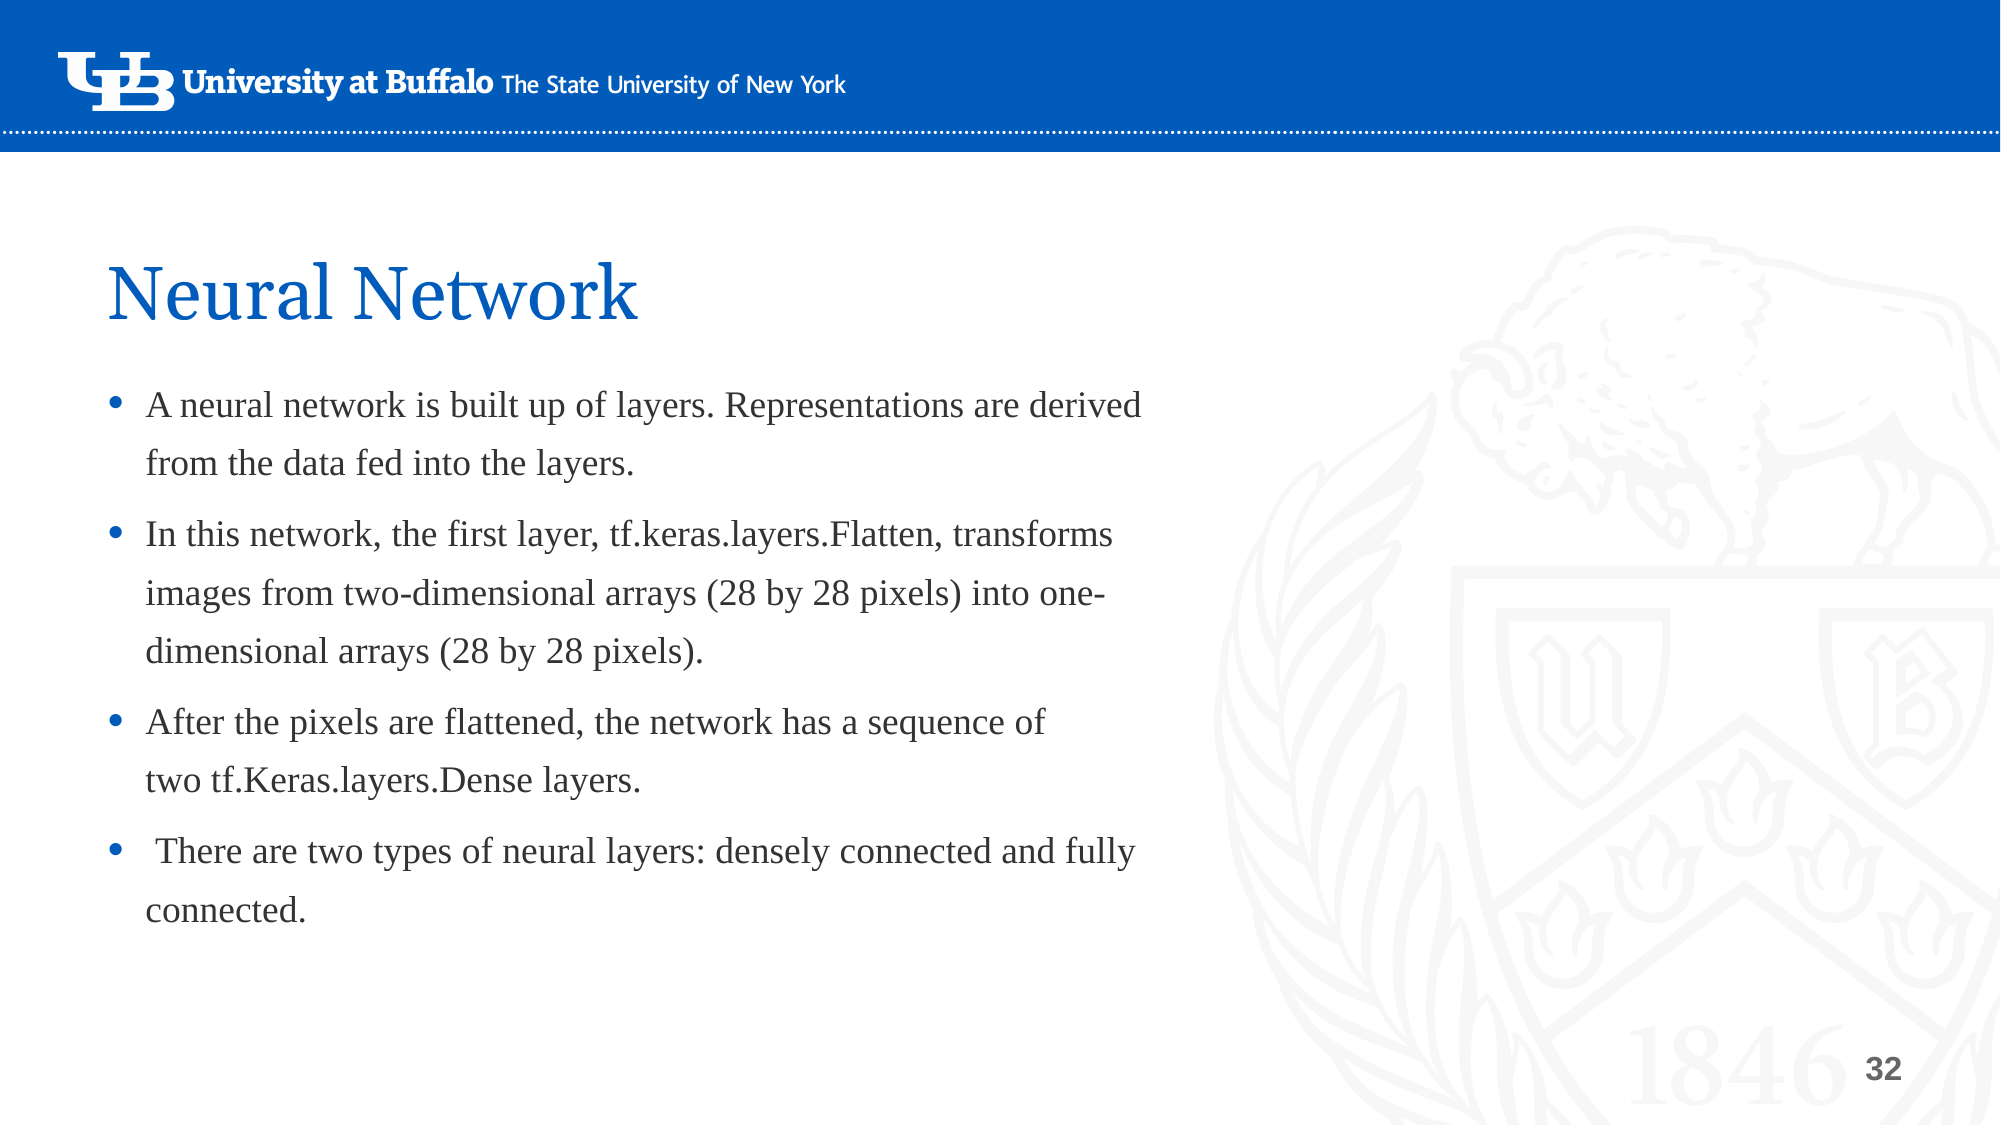

# Neural Network
A neural network is built up of layers. Representations are derived from the data fed into the layers.
In this network, the first layer, tf.keras.layers.Flatten, transforms images from two-dimensional arrays (28 by 28 pixels) into one-dimensional arrays (28 by 28 pixels).
After the pixels are flattened, the network has a sequence of two tf.Keras.layers.Dense layers.
 There are two types of neural layers: densely connected and fully connected.

32